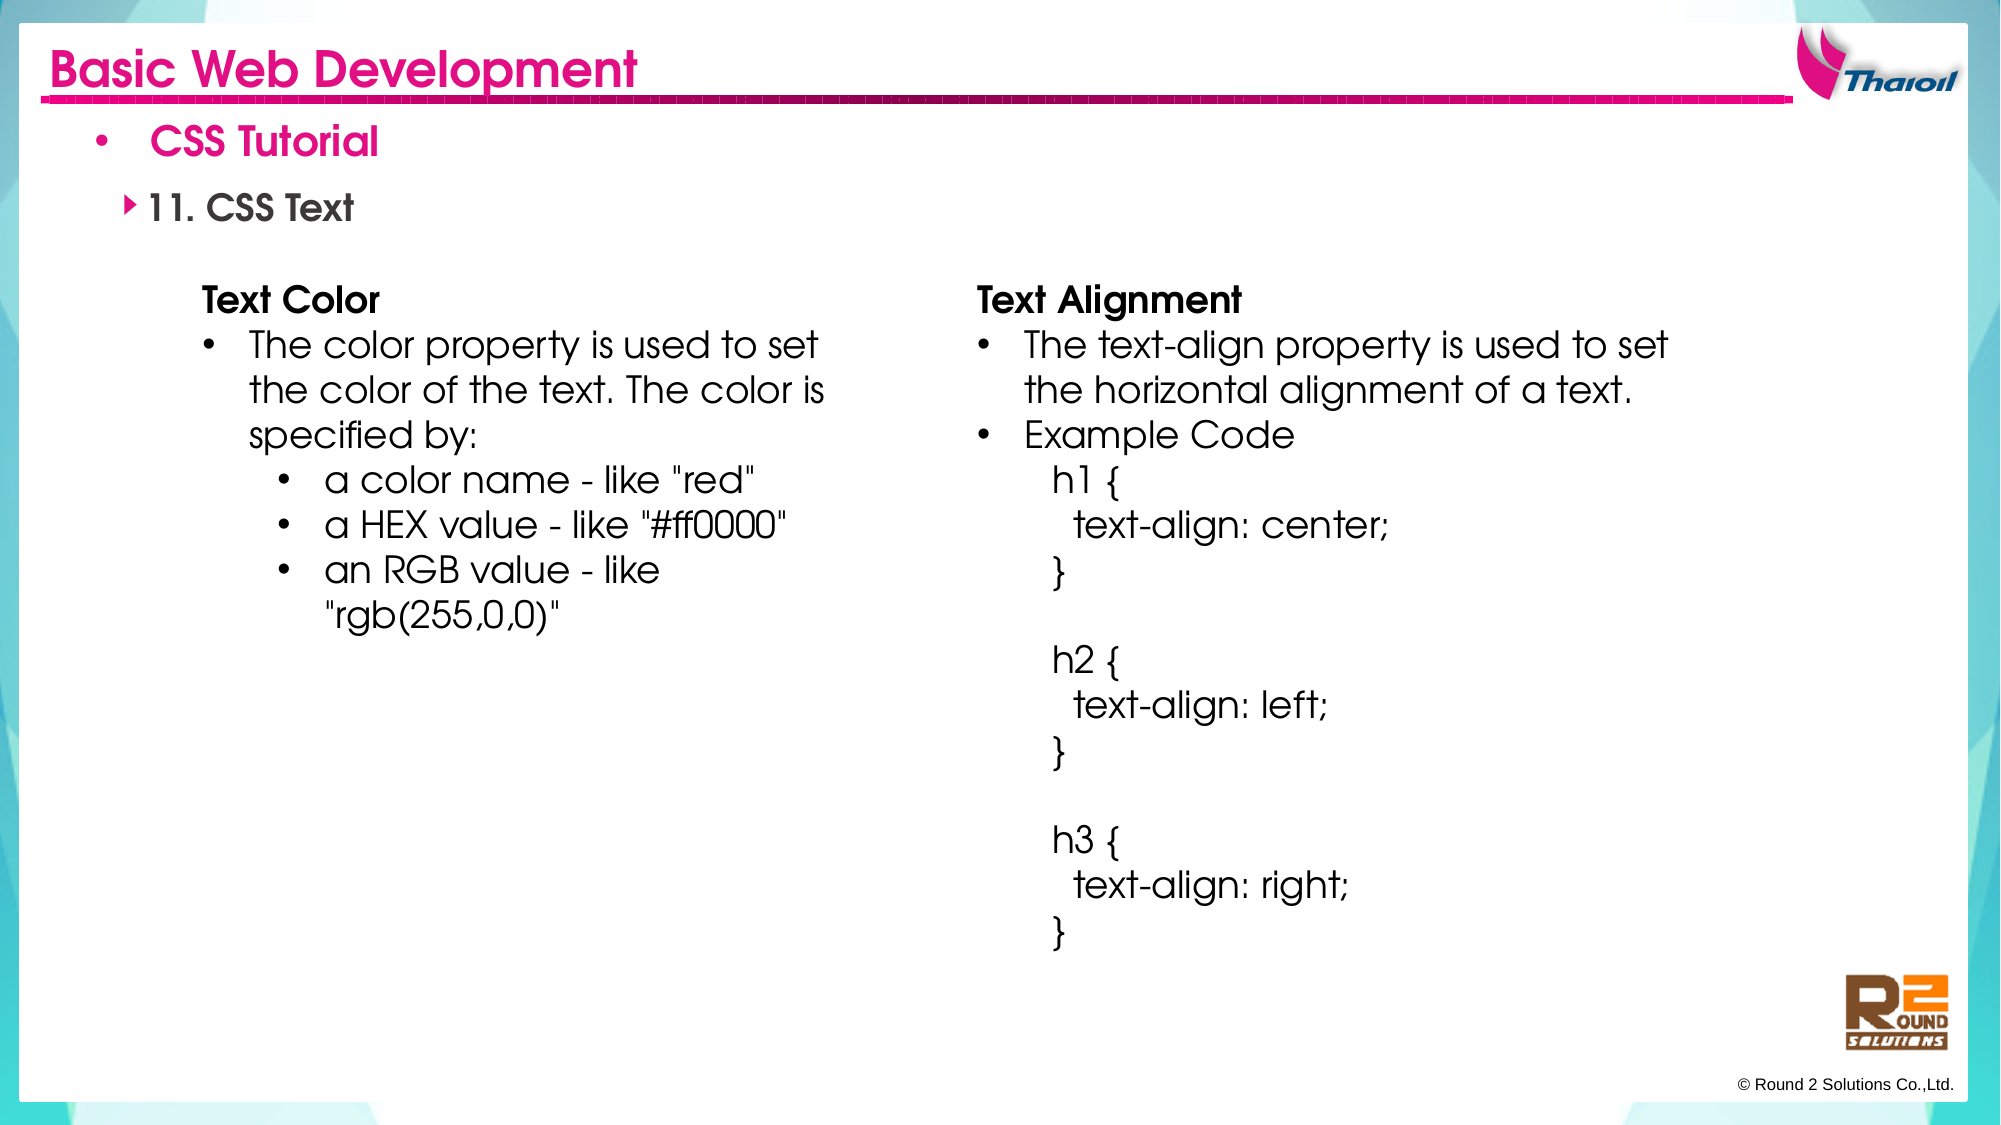

Basic Web Development
CSS Tutorial
11. CSS Text
Text Color
The color property is used to set the color of the text. The color is specified by:
a color name - like "red"
a HEX value - like "#ff0000"
an RGB value - like "rgb(255,0,0)"
Text Alignment
The text-align property is used to set the horizontal alignment of a text.
Example Code
h1 {
  text-align: center;
}
h2 {
  text-align: left;
}
h3 {
  text-align: right;
}